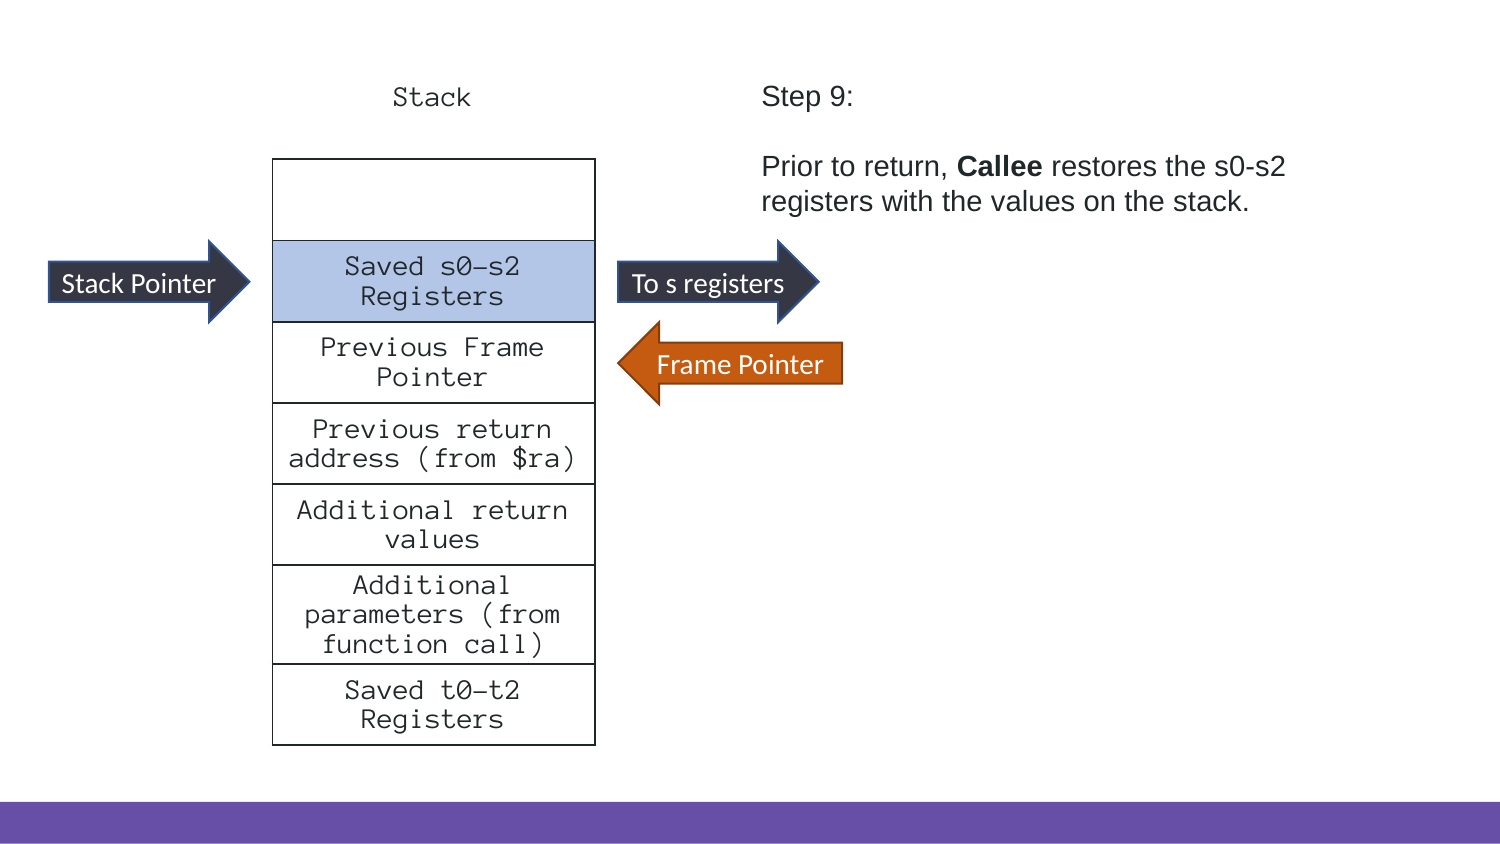

Step 9:

Prior to return, Callee restores the s0-s2 registers with the values on the stack.
Stack
|  |
| --- |
| Saved s0-s2 Registers |
| Previous Frame Pointer |
| Previous return address (from $ra) |
| Additional return values |
| Additional parameters (from function call) |
| Saved t0-t2 Registers |
Stack Pointer
To s registers
Frame Pointer